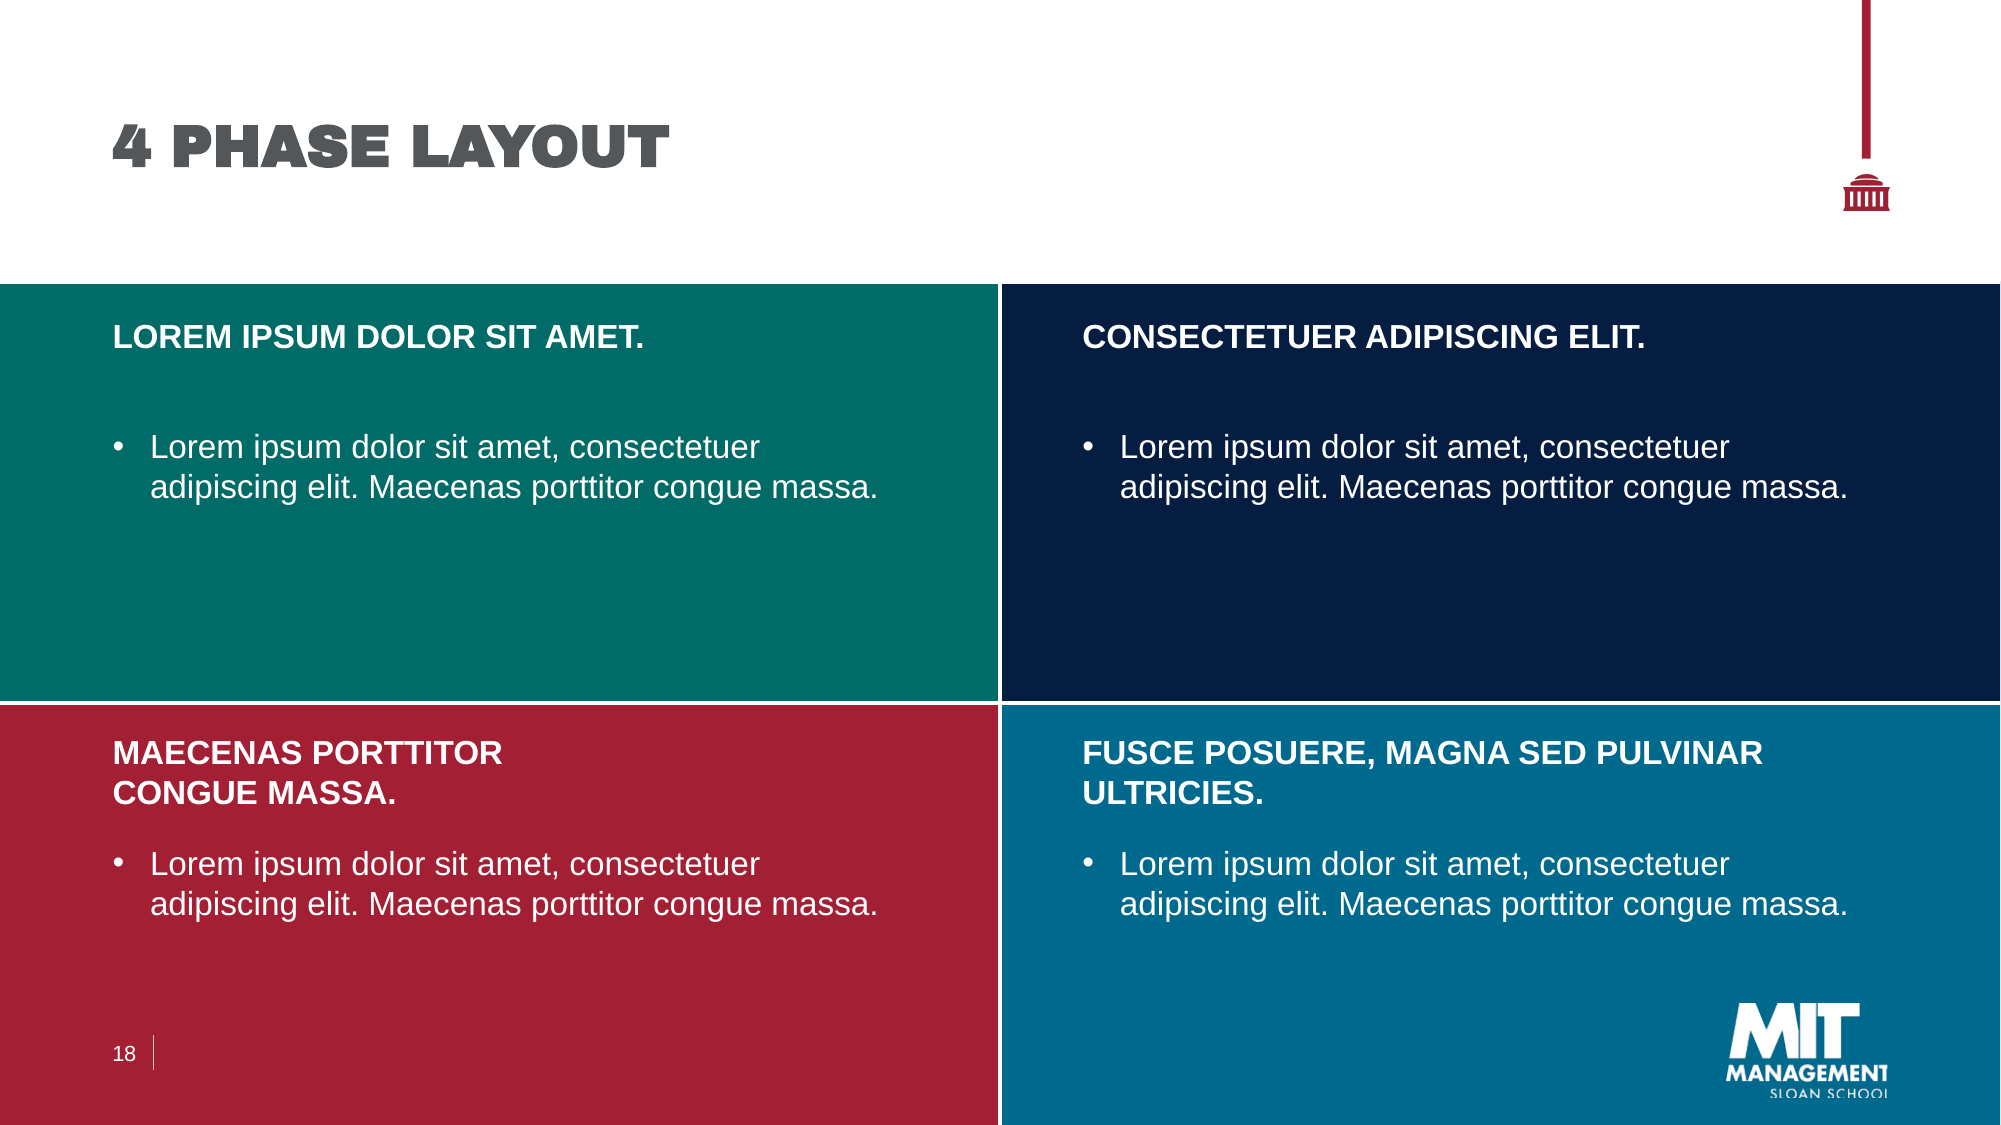

# 4 Phase Layout
Lorem ipsum dolor sit amet.
consectetuer adipiscing elit.
Lorem ipsum dolor sit amet, consectetuer adipiscing elit. Maecenas porttitor congue massa.
Lorem ipsum dolor sit amet, consectetuer adipiscing elit. Maecenas porttitor congue massa.
Maecenas porttitor
congue massa.
Fusce posuere, magna sed pulvinar ultricies.
Lorem ipsum dolor sit amet, consectetuer adipiscing elit. Maecenas porttitor congue massa.
Lorem ipsum dolor sit amet, consectetuer adipiscing elit. Maecenas porttitor congue massa.
18